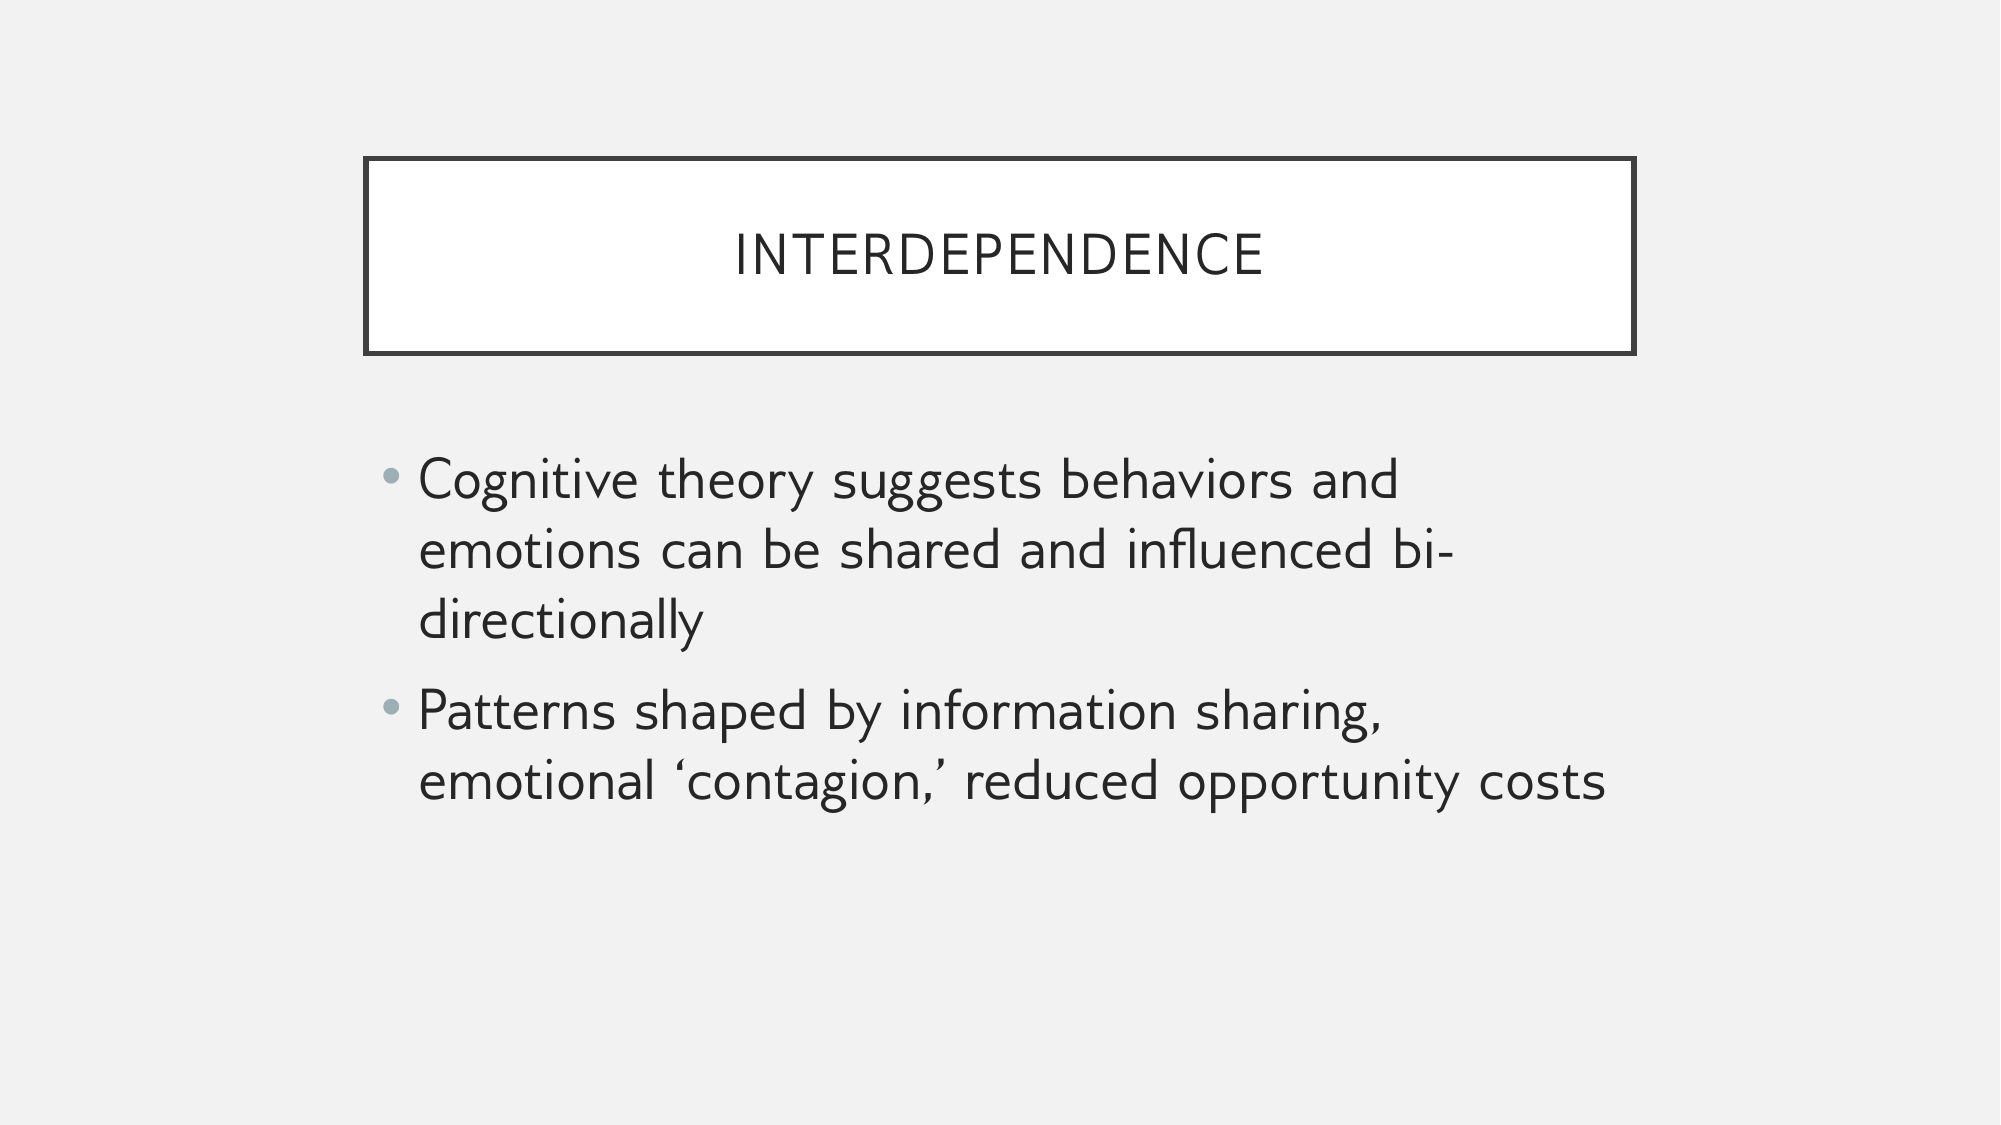

# Interdependence
Cognitive theory suggests behaviors and emotions can be shared and influenced bi-directionally
Patterns shaped by information sharing, emotional ‘contagion,’ reduced opportunity costs